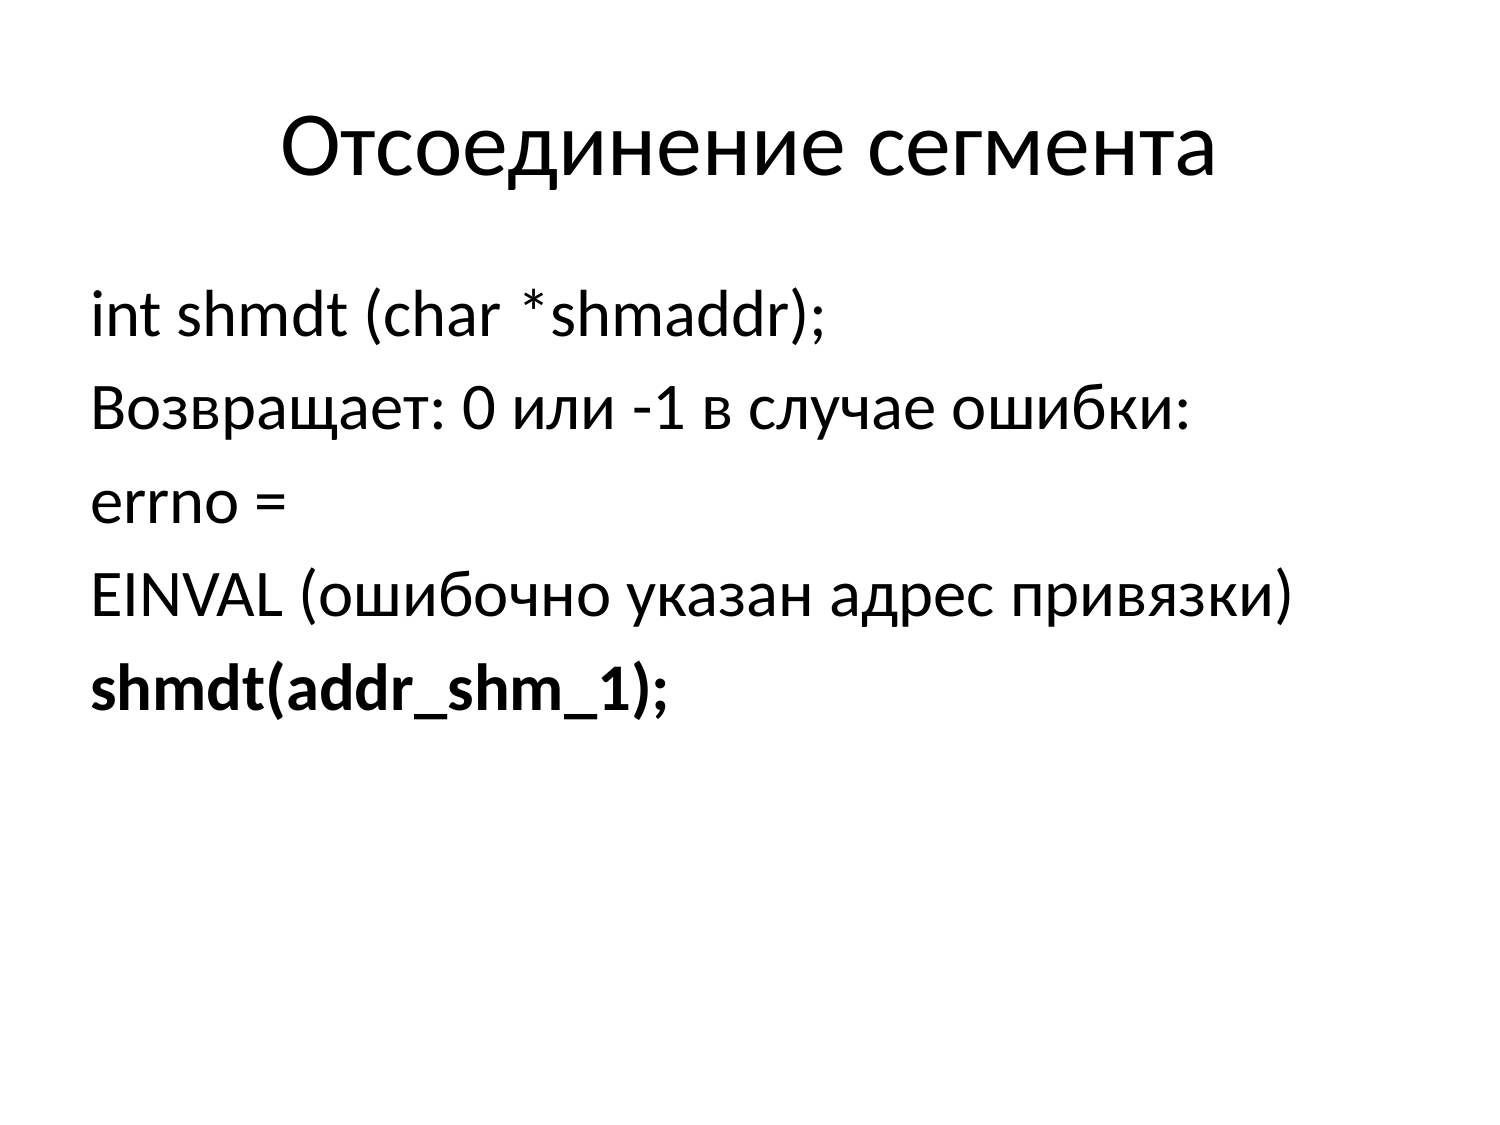

# Отсоединение сегмента
int shmdt (char *shmaddr);
Возвращает: 0 или -1 в случае ошибки:
errno =
EINVAL (ошибочно указан адрес привязки)
shmdt(addr_shm_1);